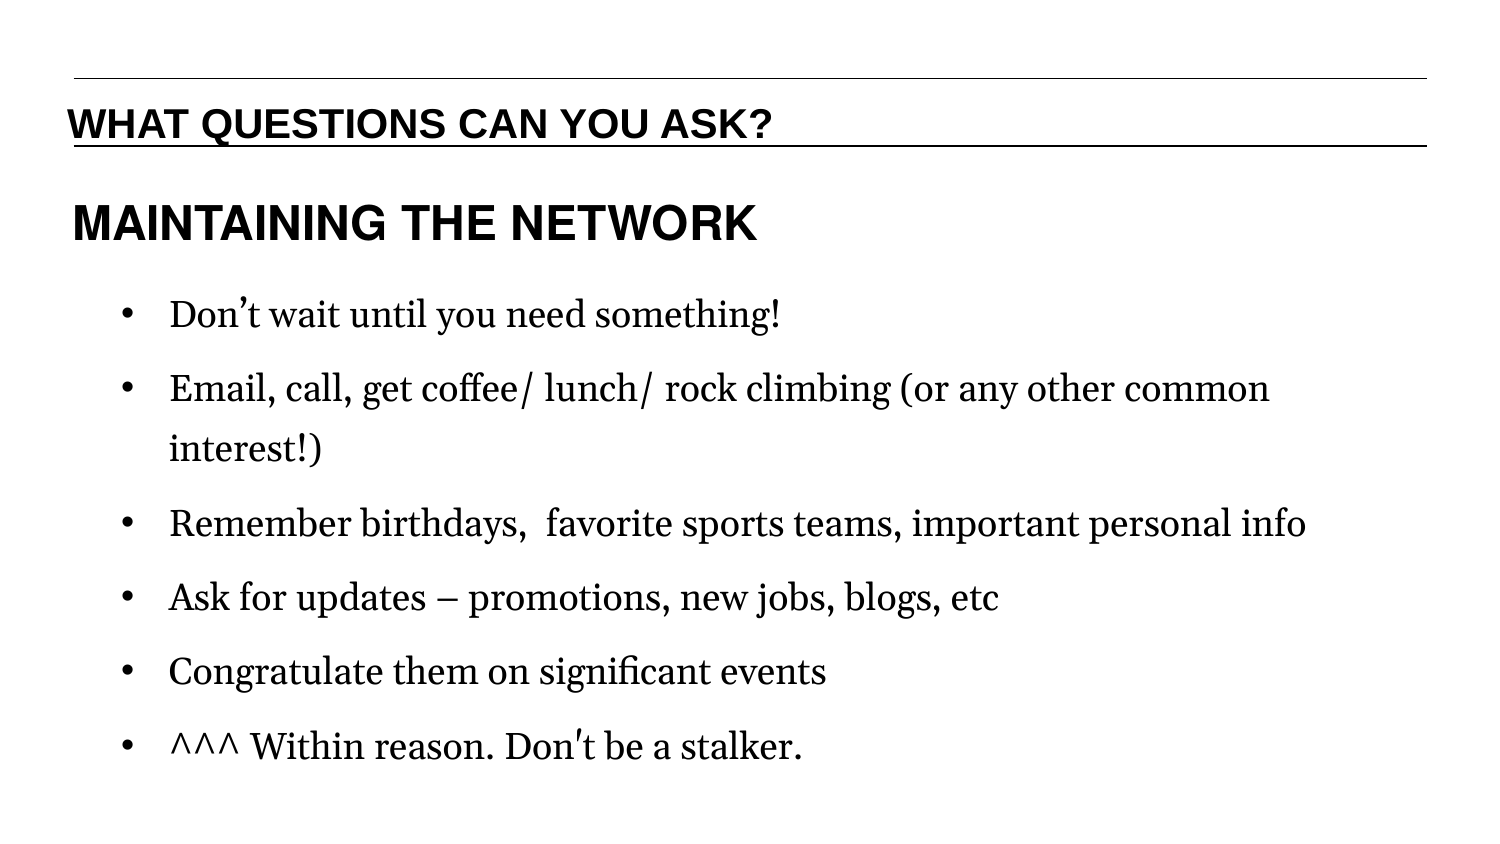

WHAT QUESTIONS CAN YOU ASK?
# MAINTAINING THE NETWORK
Don’t wait until you need something!
Email, call, get coffee/ lunch/ rock climbing (or any other common interest!)
Remember birthdays,  favorite sports teams, important personal info
Ask for updates – promotions, new jobs, blogs, etc
Congratulate them on significant events
^^^ Within reason. Don't be a stalker.